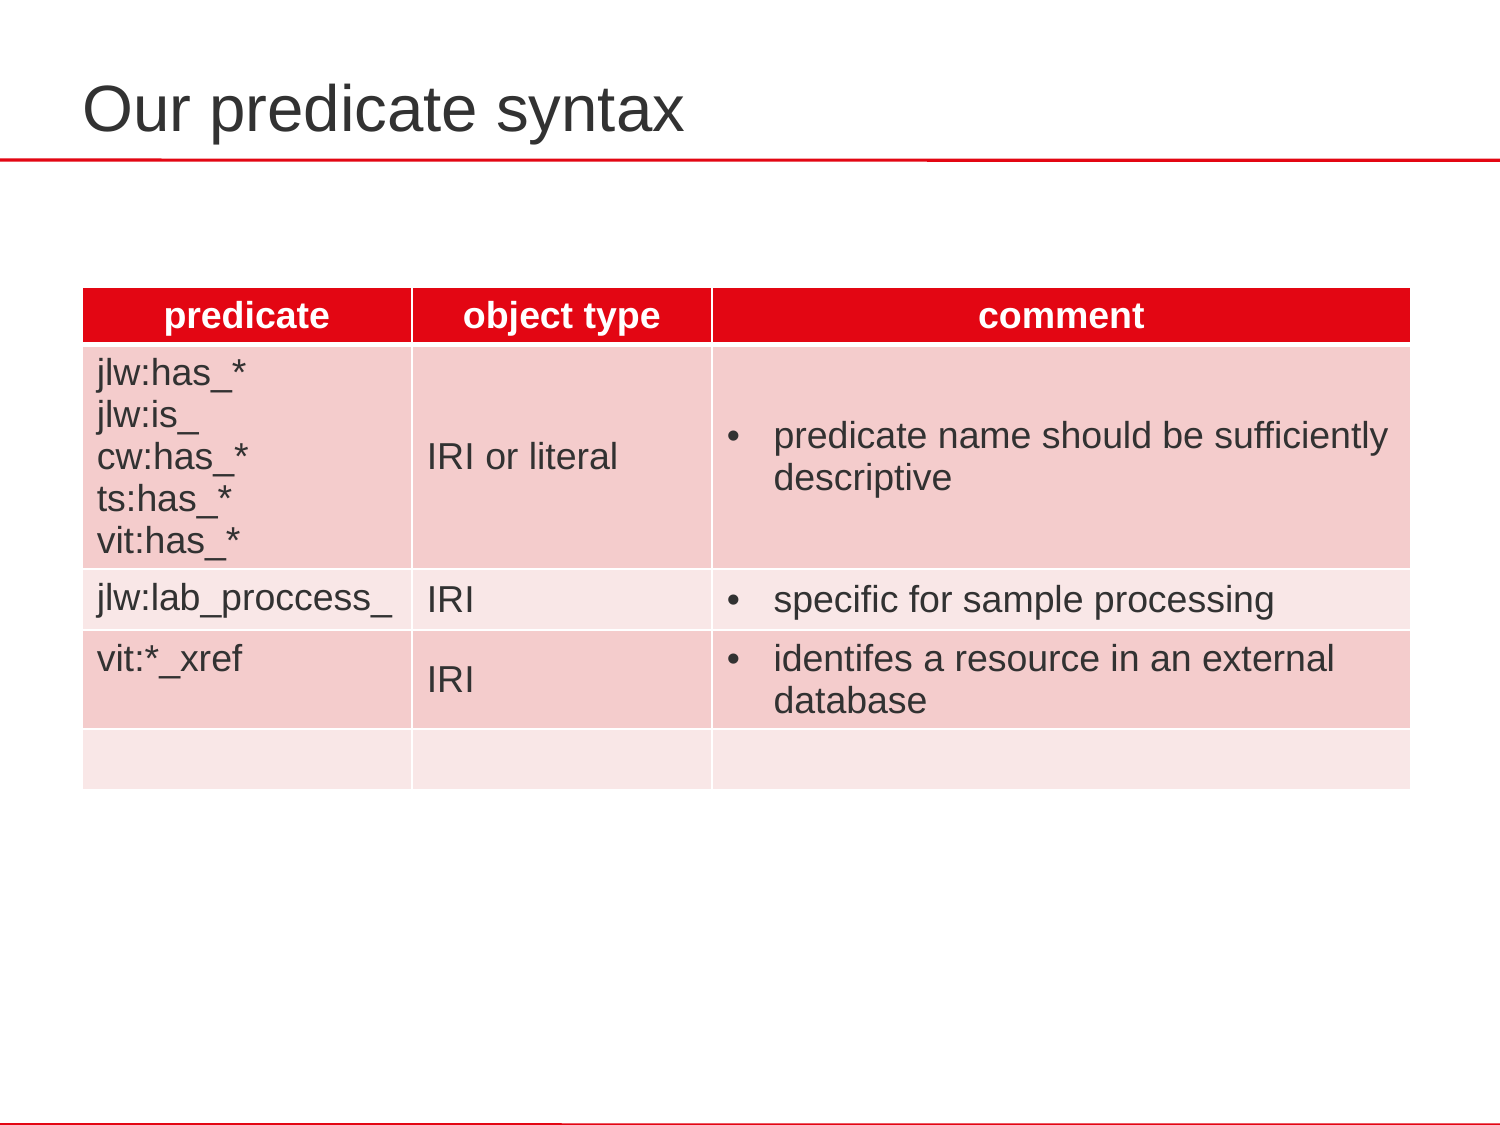

# Our predicate syntax

| predicate | object type | comment |
| --- | --- | --- |
| jlw:has\_\* jlw:is\_ cw:has\_\* ts:has\_\* vit:has\_\* | IRI or literal | predicate name should be sufficiently descriptive |
| jlw:lab\_proccess\_ | IRI | specific for sample processing |
| vit:\*\_xref | IRI | identifes a resource in an external database |
|  |  |  |